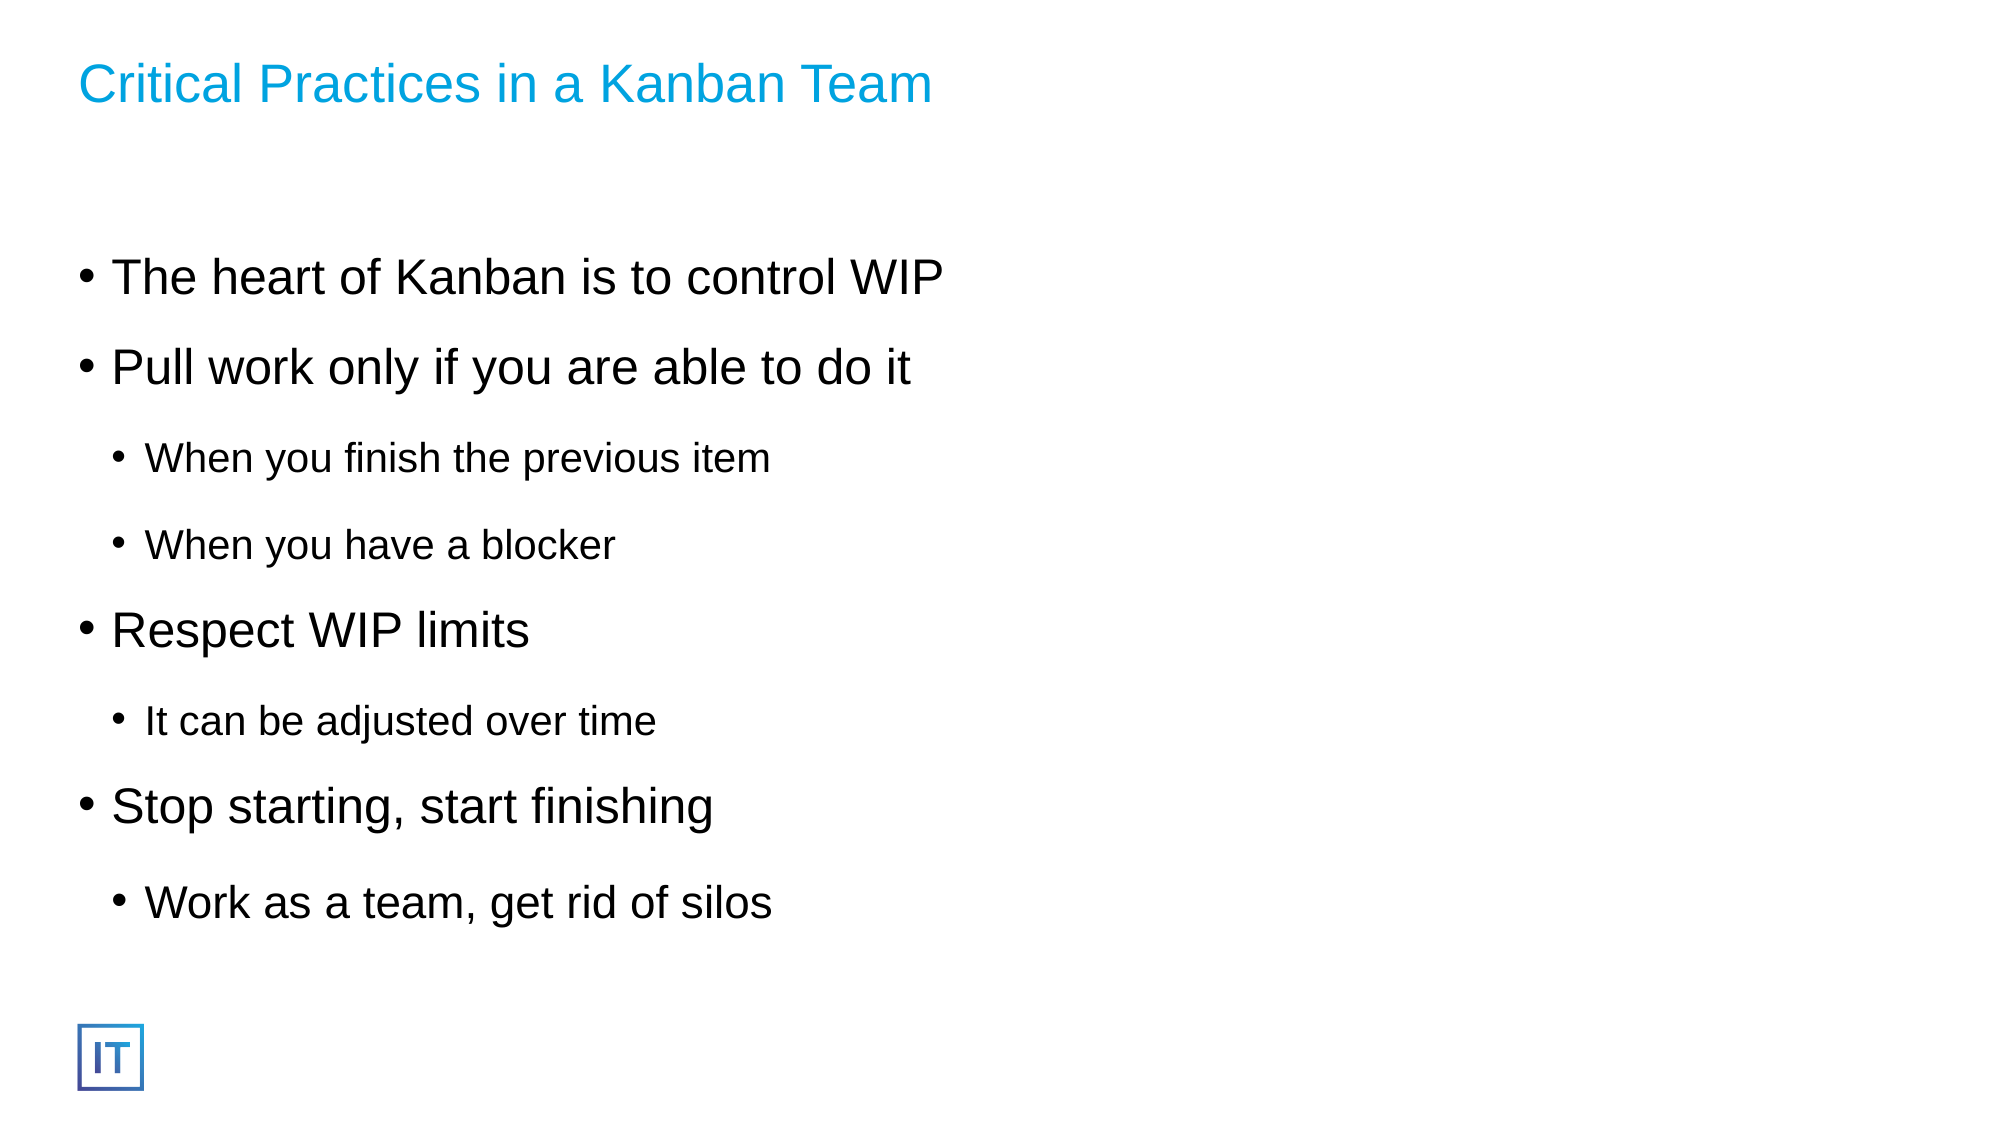

# Critical Practices in a Kanban Team
The heart of Kanban is to control WIP
Pull work only if you are able to do it
When you finish the previous item
When you have a blocker
Respect WIP limits
It can be adjusted over time
Stop starting, start finishing
Work as a team, get rid of silos